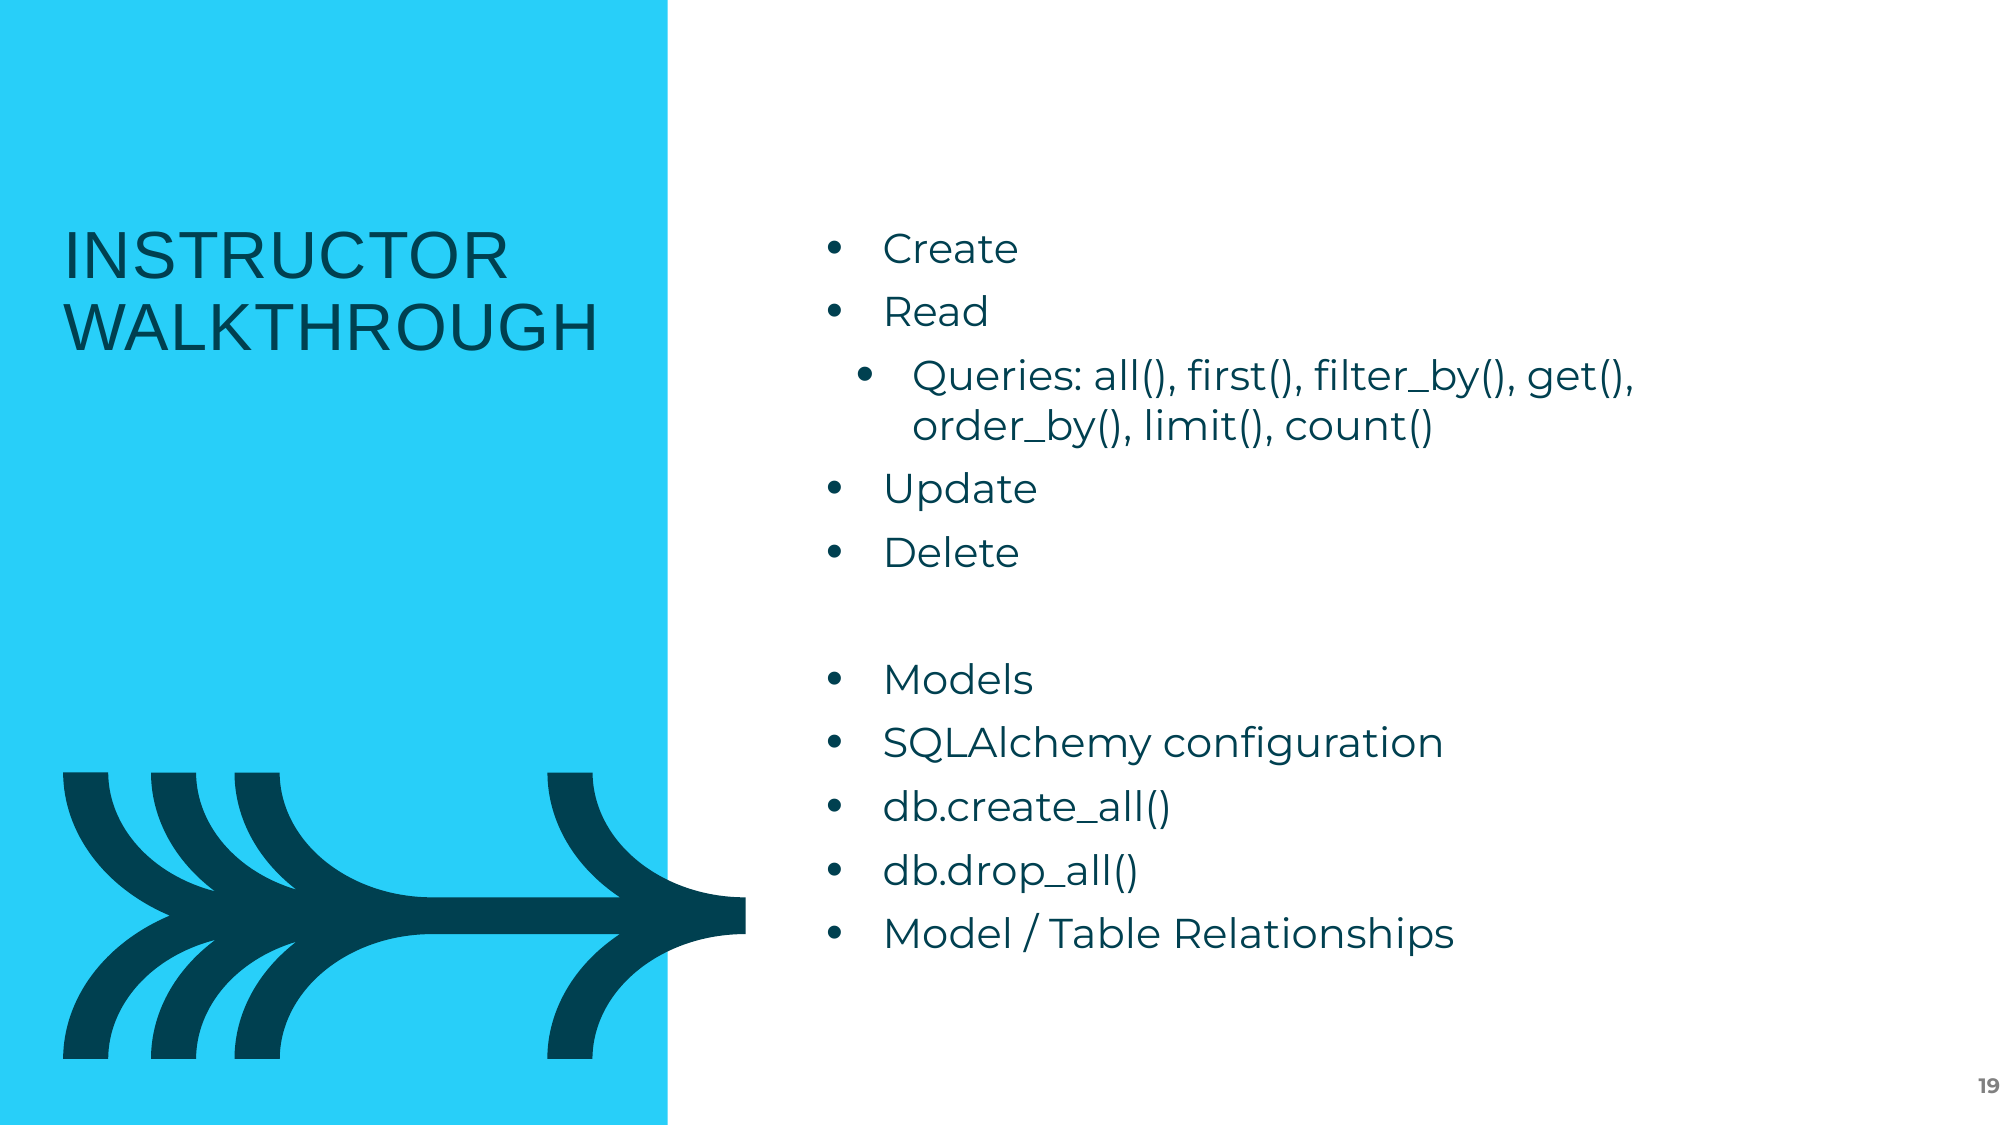

Instructor Walkthrough
Create
Read
Queries: all(), first(), filter_by(), get(), order_by(), limit(), count()
Update
Delete

Models
SQLAlchemy configuration
db.create_all()
db.drop_all()
Model / Table Relationships
19